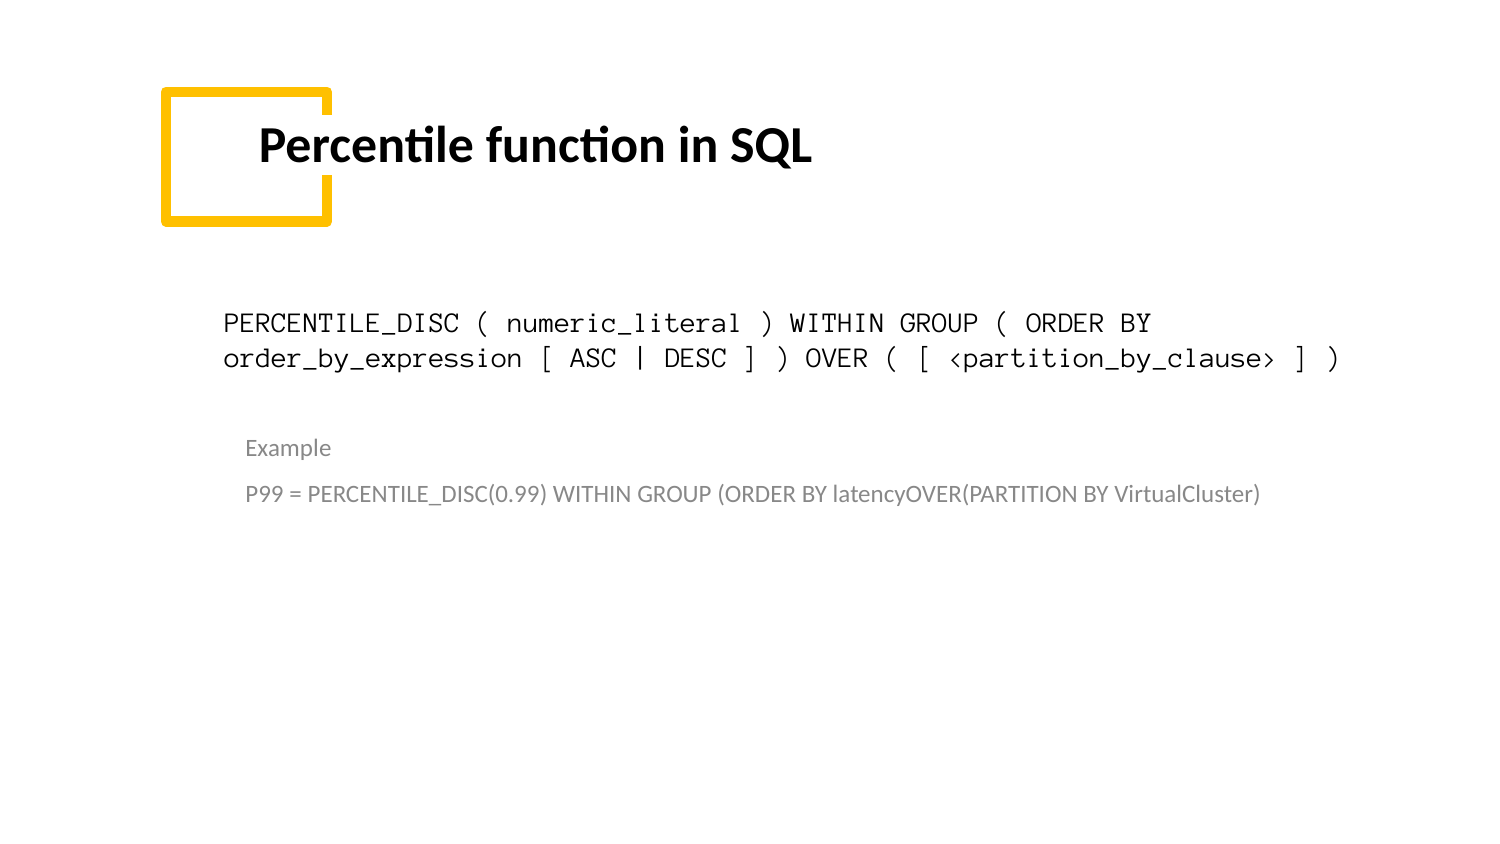

Percentile function in SQL
PERCENTILE_DISC ( numeric_literal ) WITHIN GROUP ( ORDER BY
order_by_expression [ ASC | DESC ] ) OVER ( [ <partition_by_clause> ] )
Example
P99 = PERCENTILE_DISC(0.99) WITHIN GROUP (ORDER BY latencyOVER(PARTITION BY VirtualCluster)